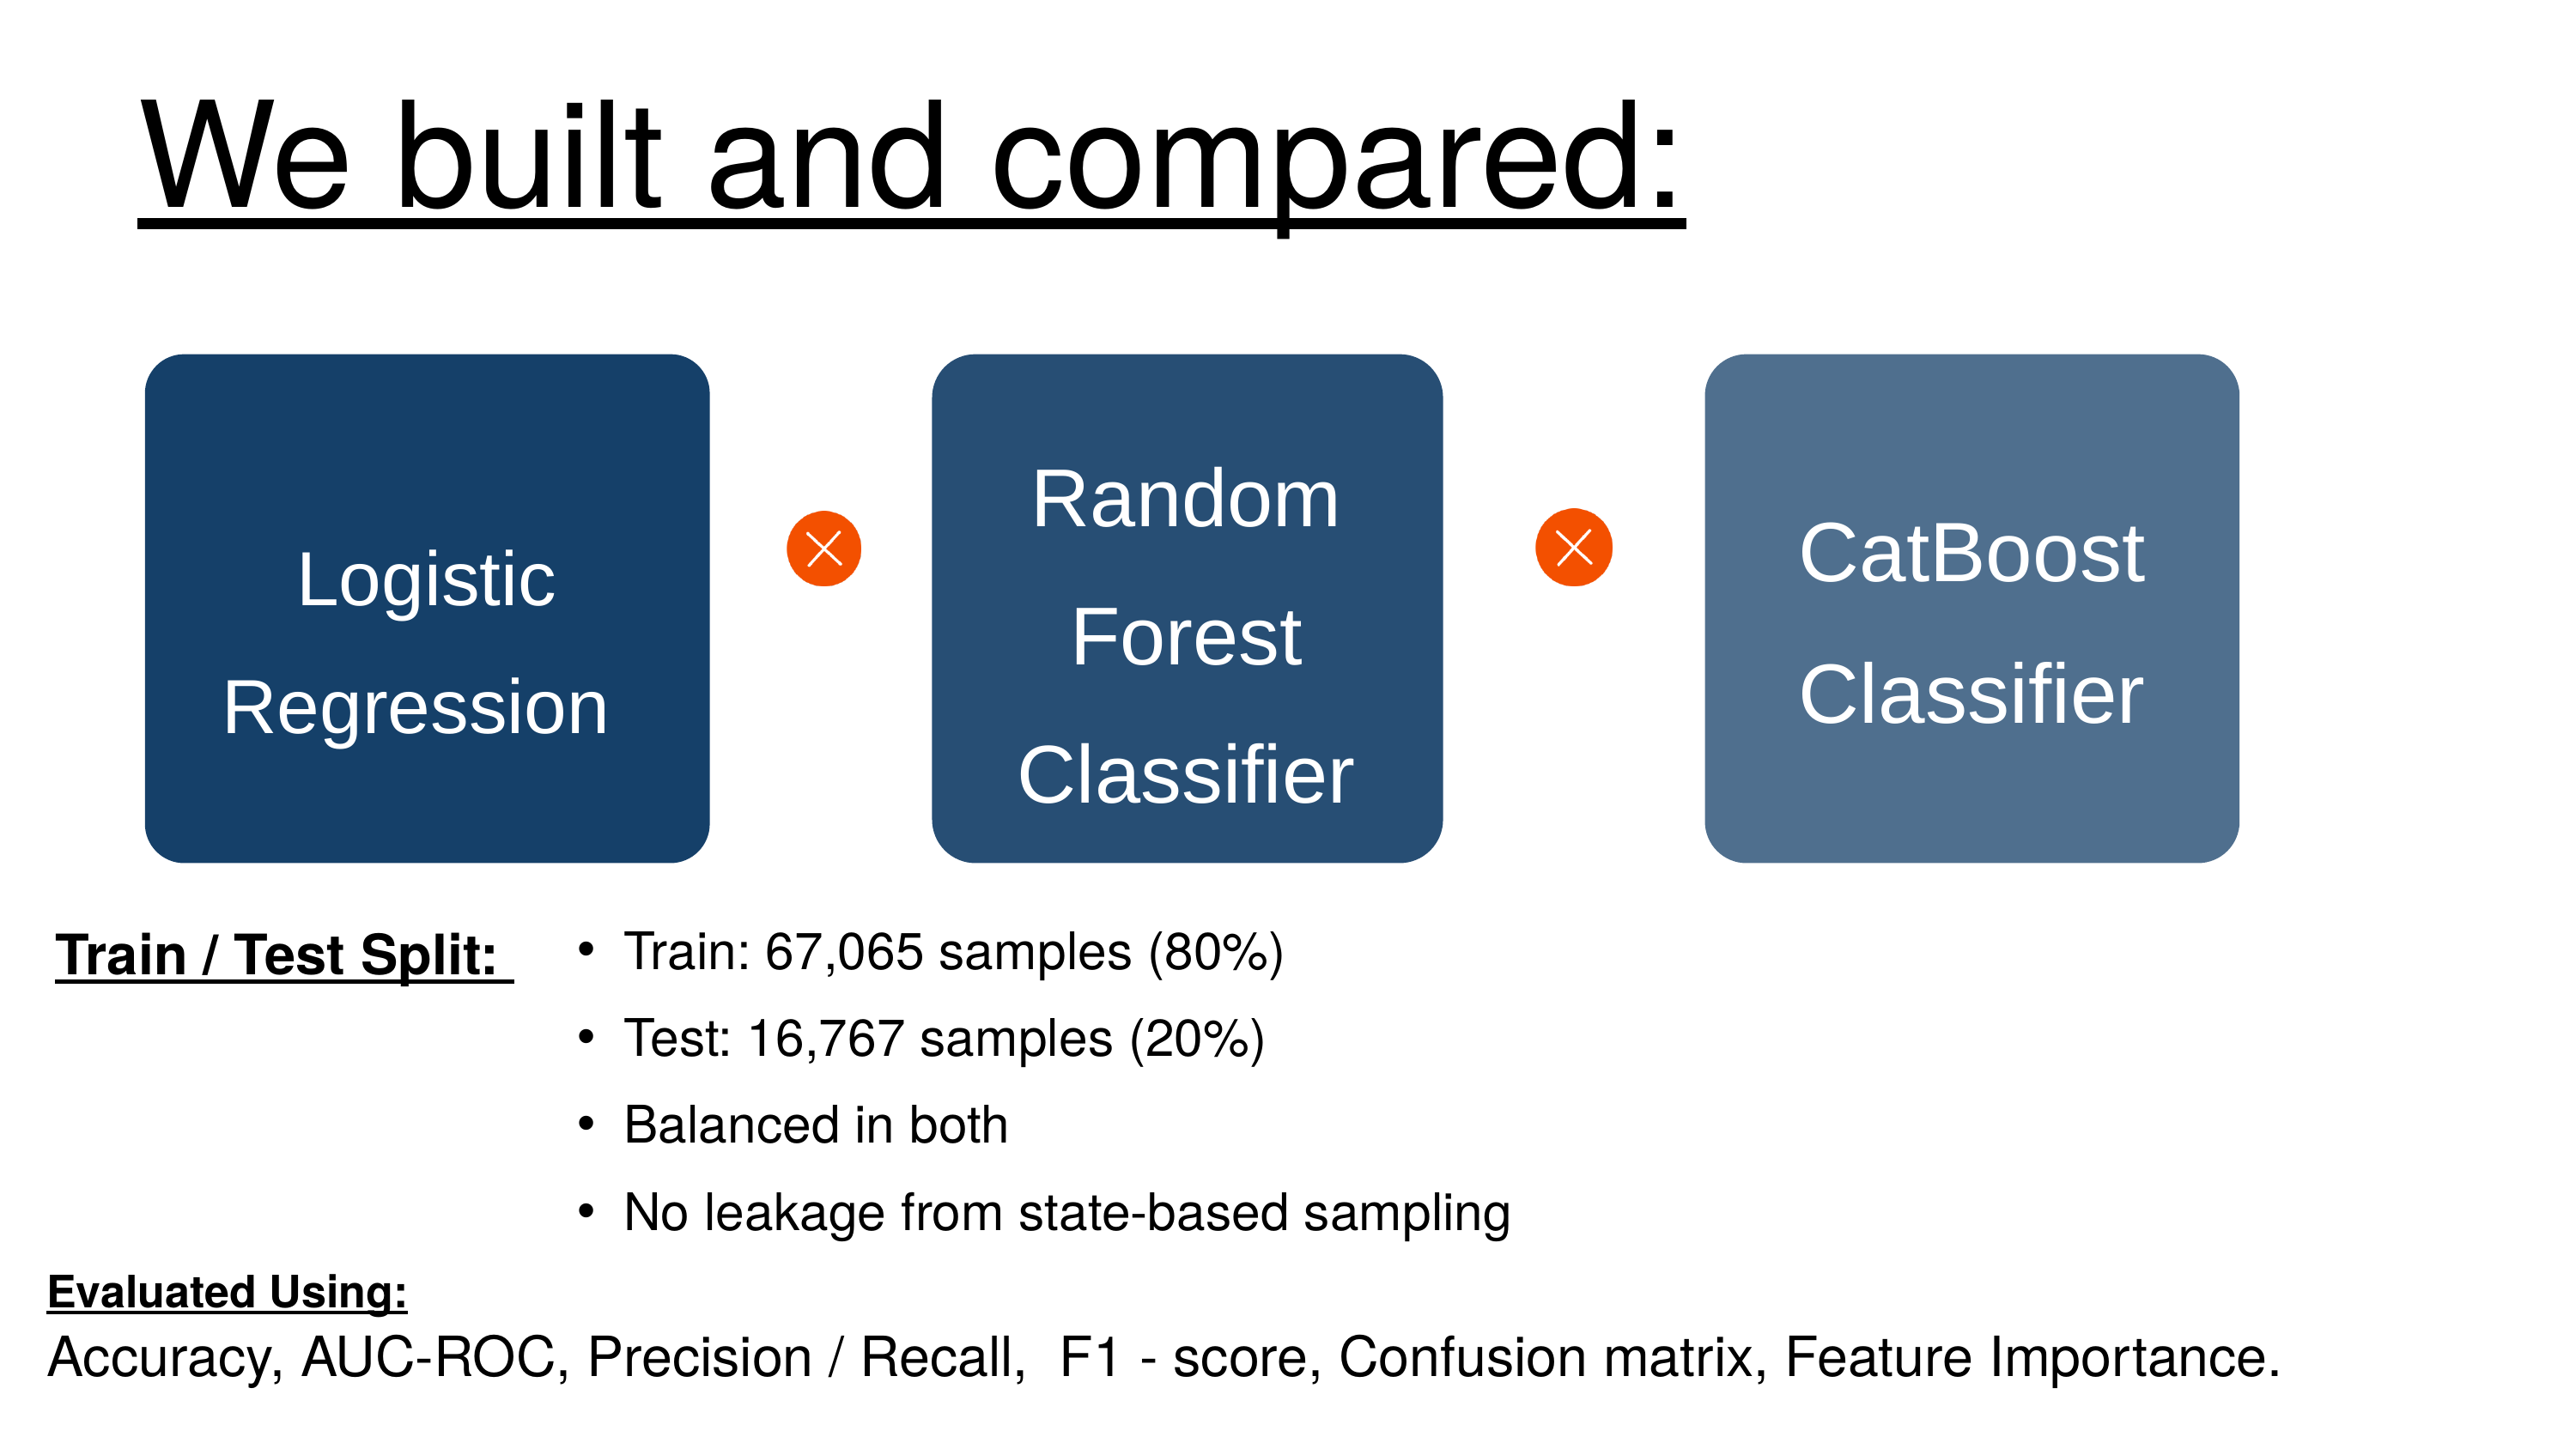

We built and compared:

Random Forest Classifier
CatBoost Classifier
Logistic Regression

Train / Test Split:
Train: 67,065 samples (80%)
Test: 16,767 samples (20%)
Balanced in both
No leakage from state-based sampling
Evaluated Using:
Accuracy, AUC-ROC, Precision / Recall,  F1 - score, Confusion matrix, Feature Importance.